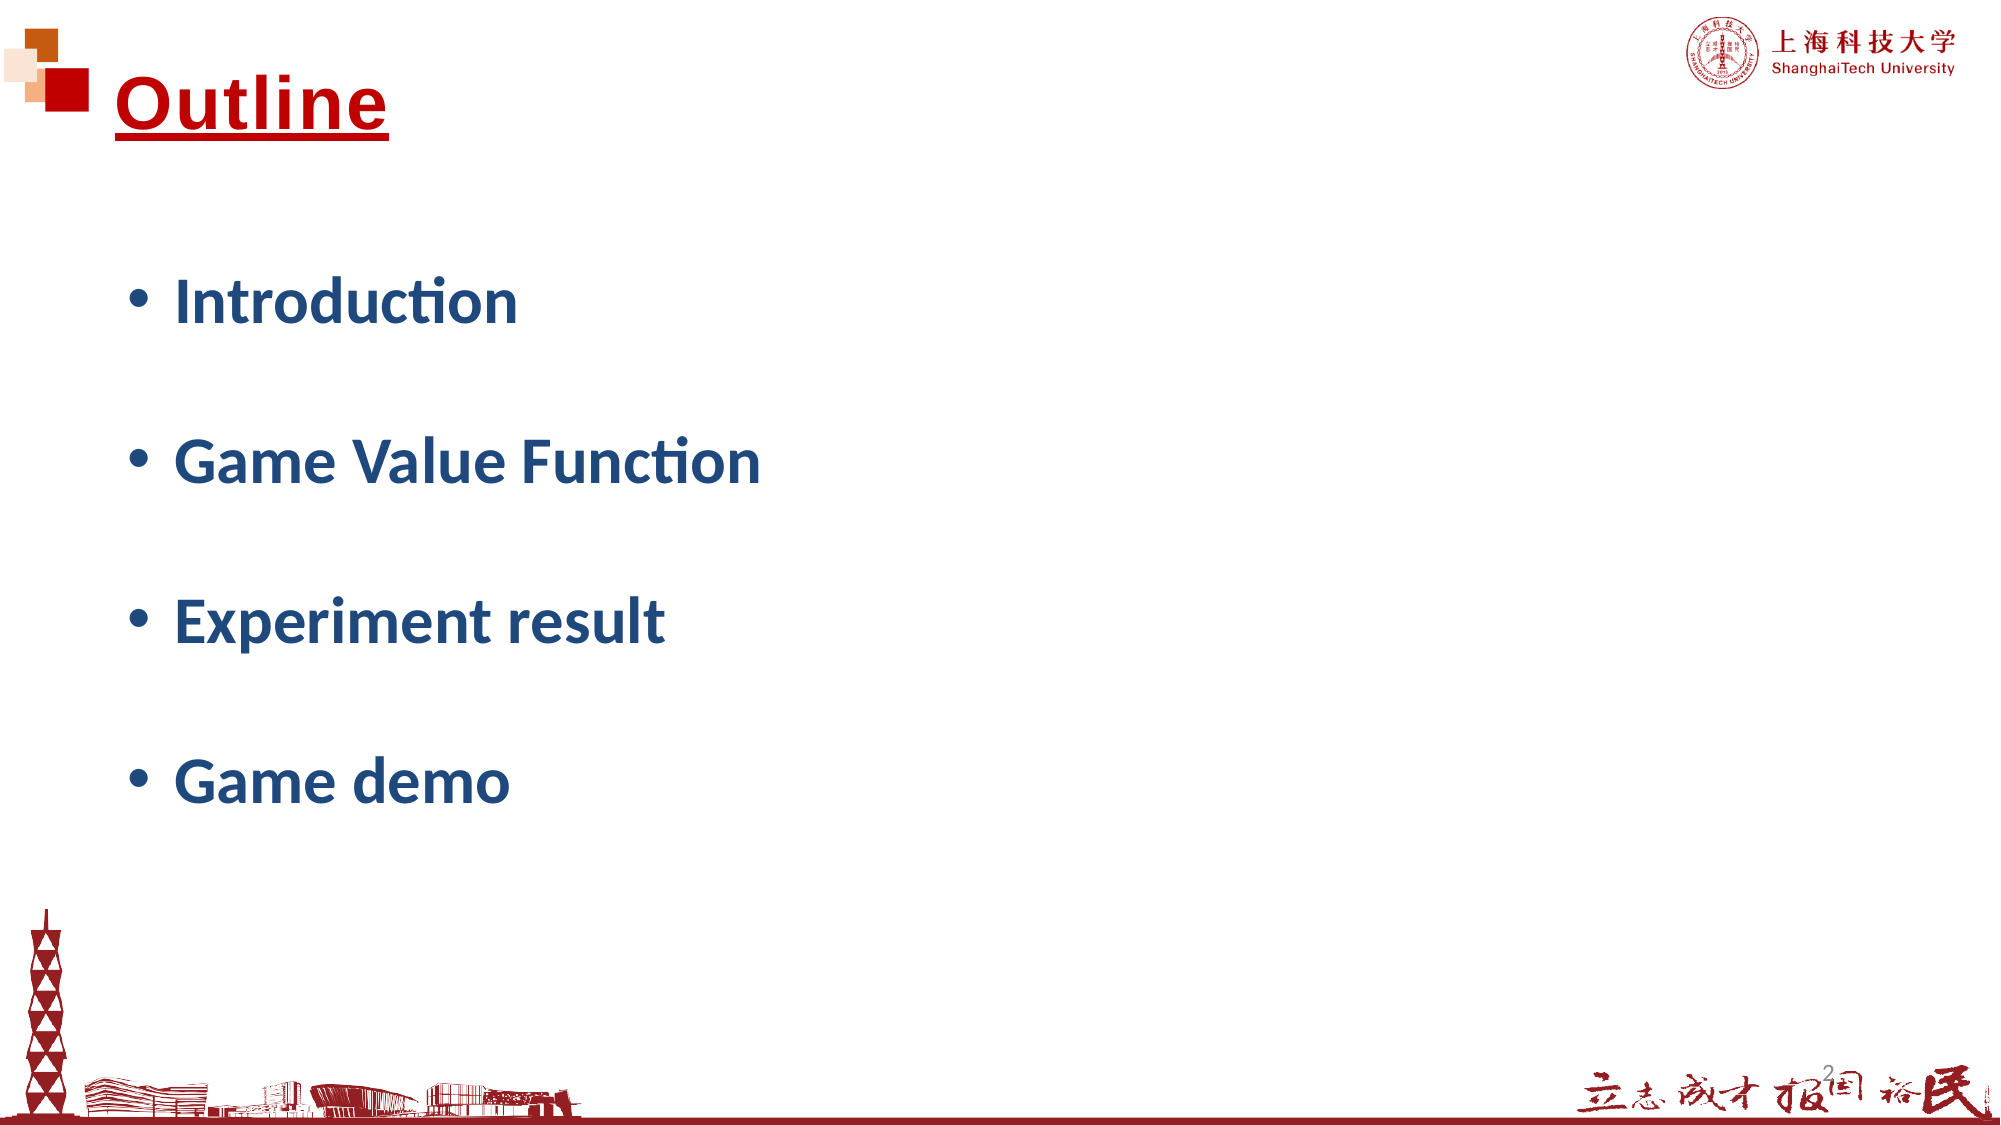

Outline
Introduction

Game Value Function

Experiment result

Game demo

2